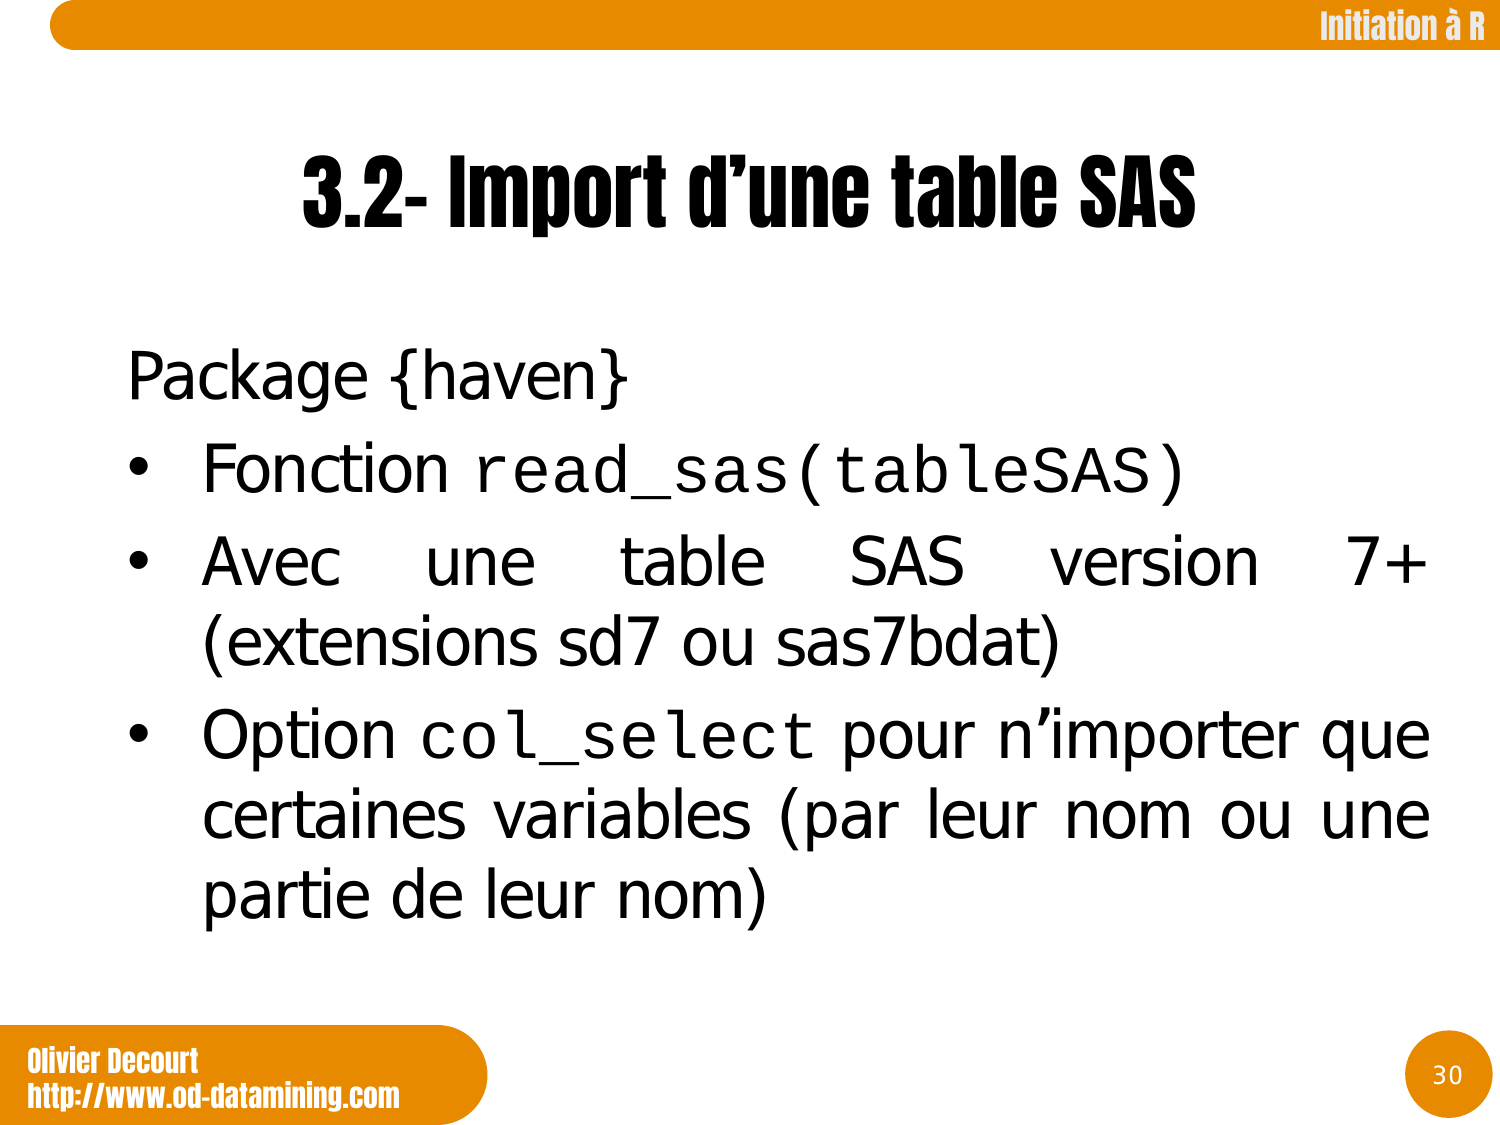

# 3.2- Import d’une table SAS
Package {haven}
Fonction read_sas(tableSAS)
Avec une table SAS version 7+ (extensions sd7 ou sas7bdat)
Option col_select pour n’importer que certaines variables (par leur nom ou une partie de leur nom)